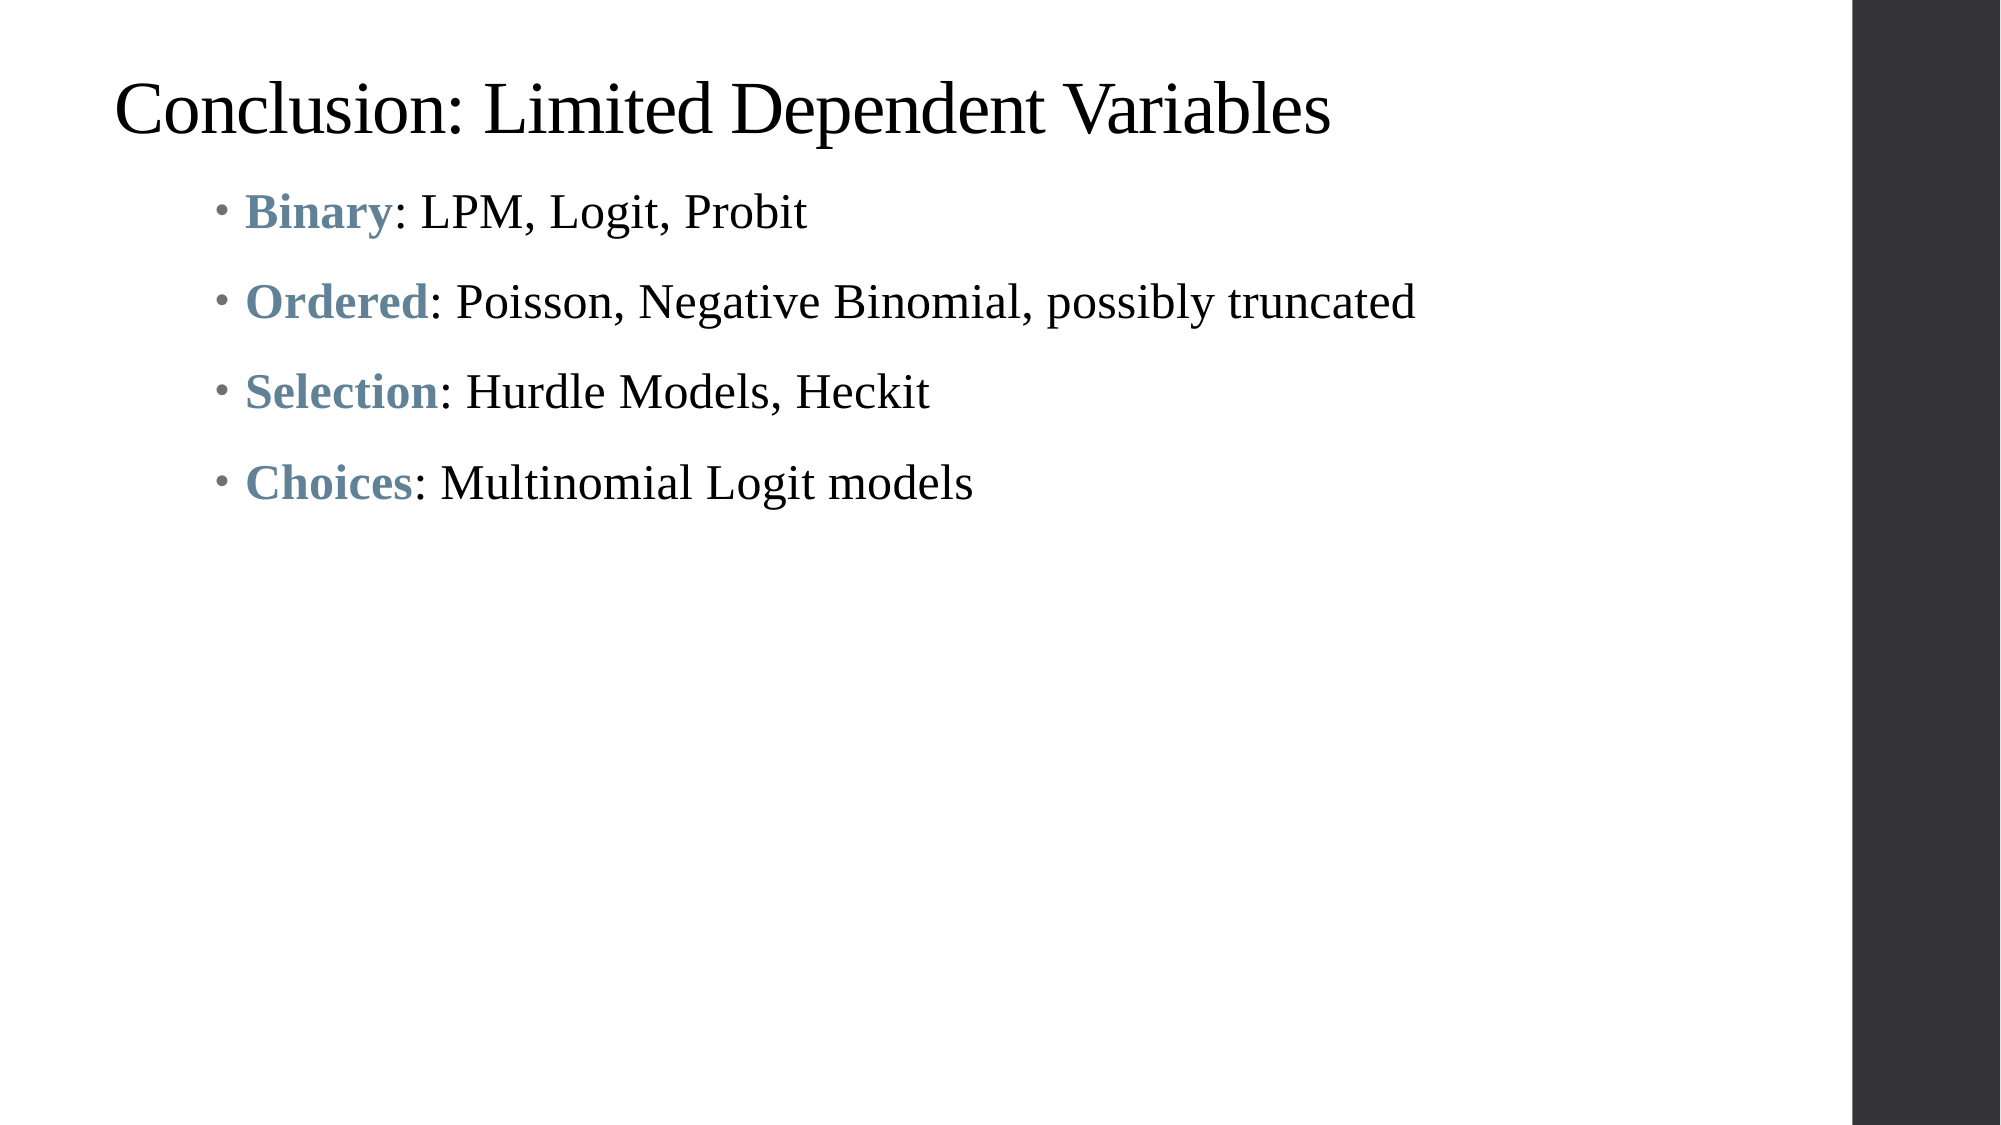

# Conclusion: Limited Dependent Variables
Binary: LPM, Logit, Probit
Ordered: Poisson, Negative Binomial, possibly truncated
Selection: Hurdle Models, Heckit
Choices: Multinomial Logit models